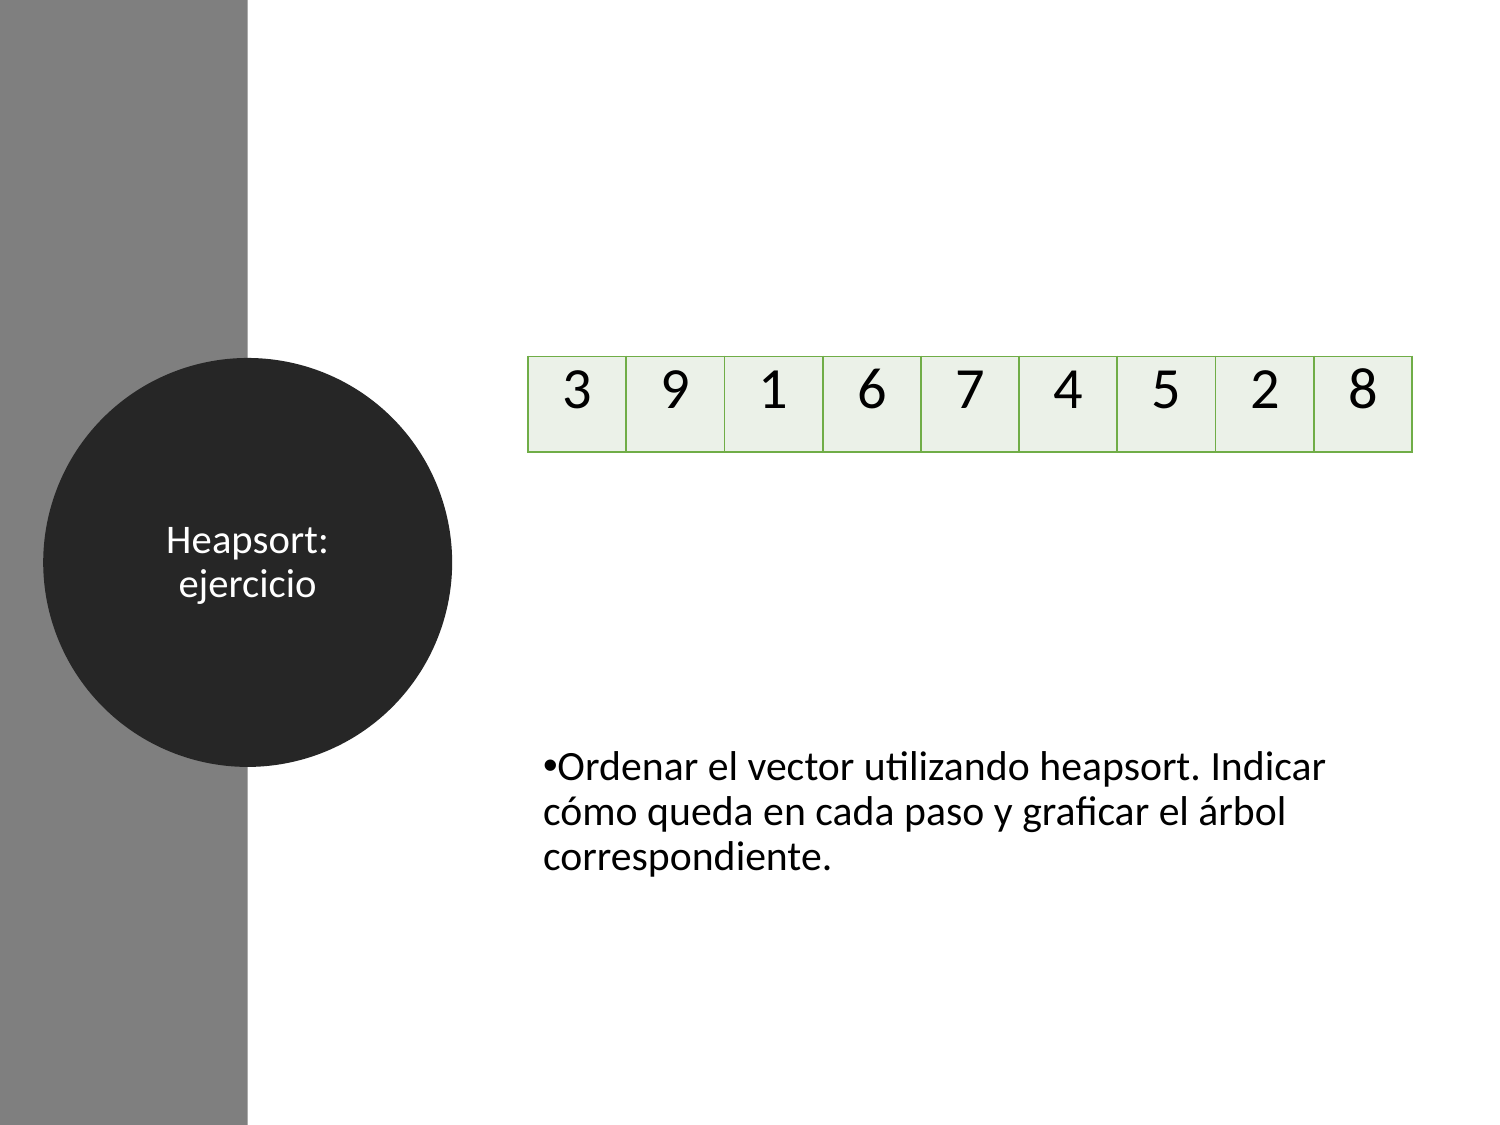

| 3 | 9 | 1 | 6 | 7 | 4 | 5 | 2 | 8 |
| --- | --- | --- | --- | --- | --- | --- | --- | --- |
Heapsort: ejercicio
Ordenar el vector utilizando heapsort. Indicar cómo queda en cada paso y graficar el árbol correspondiente.